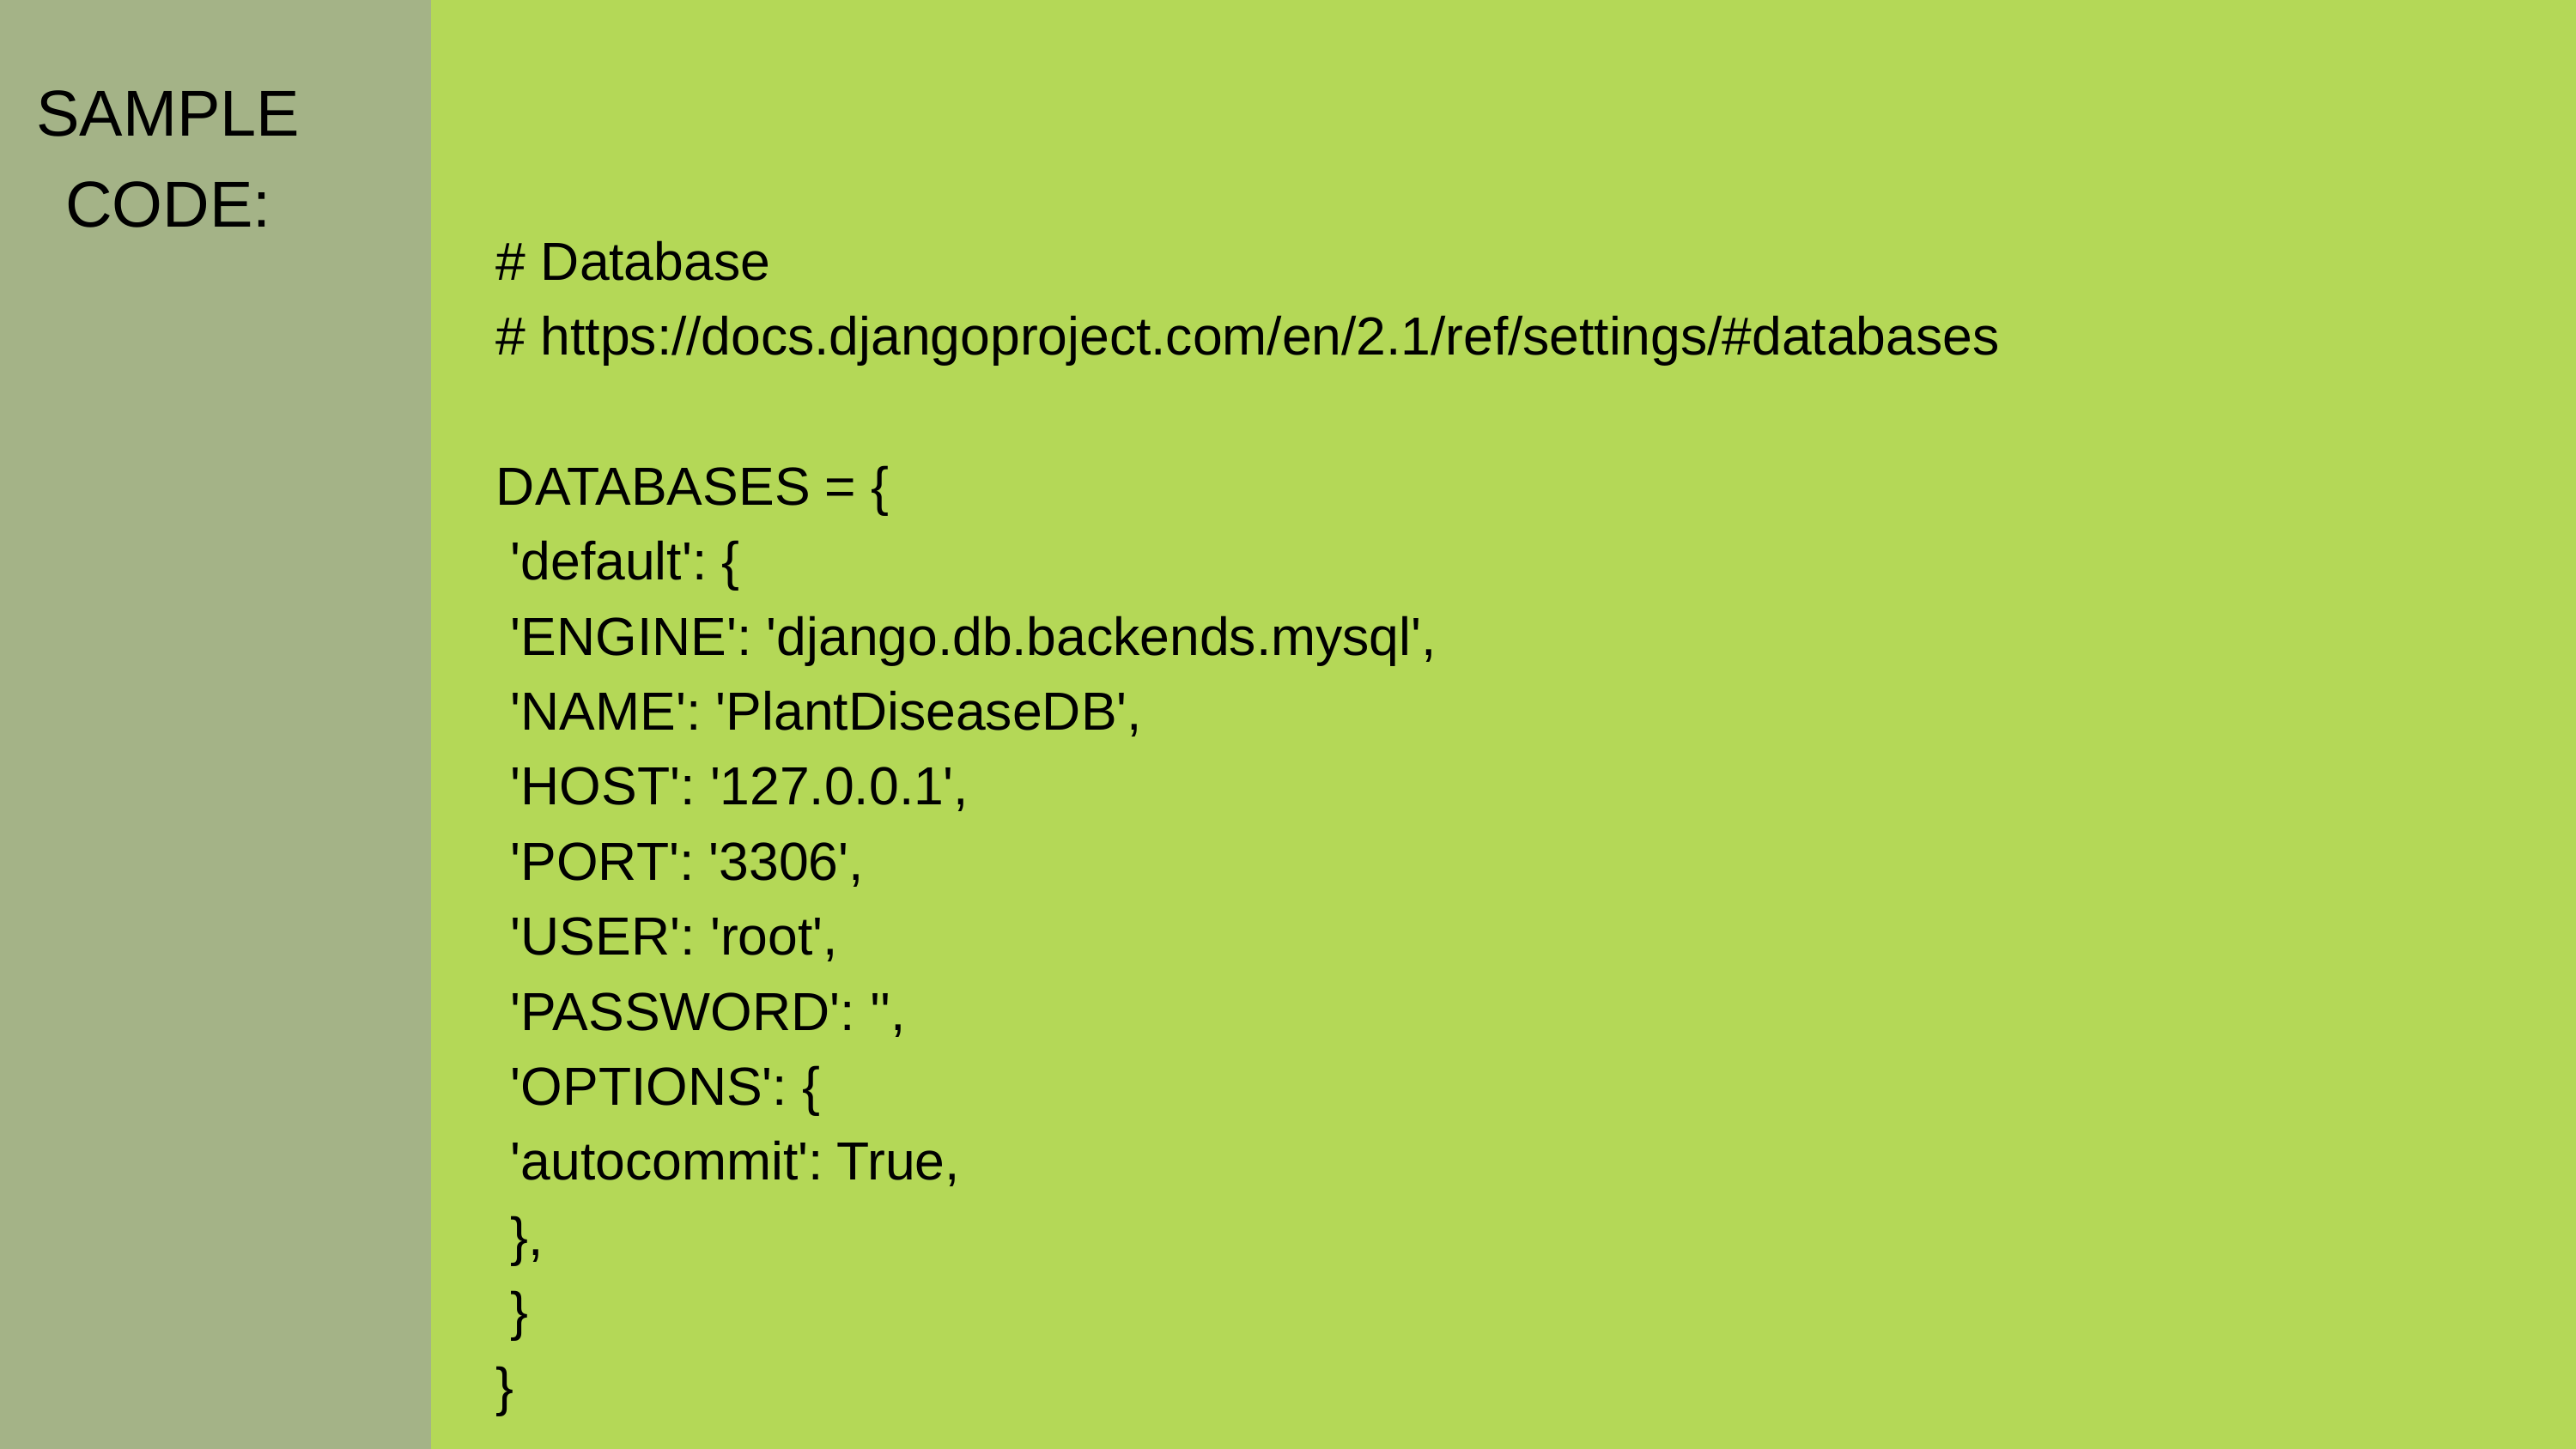

SAMPLE CODE:

# Database
# https://docs.djangoproject.com/en/2.1/ref/settings/#databases

DATABASES = {
 'default': {
 'ENGINE': 'django.db.backends.mysql',
 'NAME': 'PlantDiseaseDB',
 'HOST': '127.0.0.1',
 'PORT': '3306',
 'USER': 'root',
 'PASSWORD': '',
 'OPTIONS': {
 'autocommit': True,
 },
 }
}